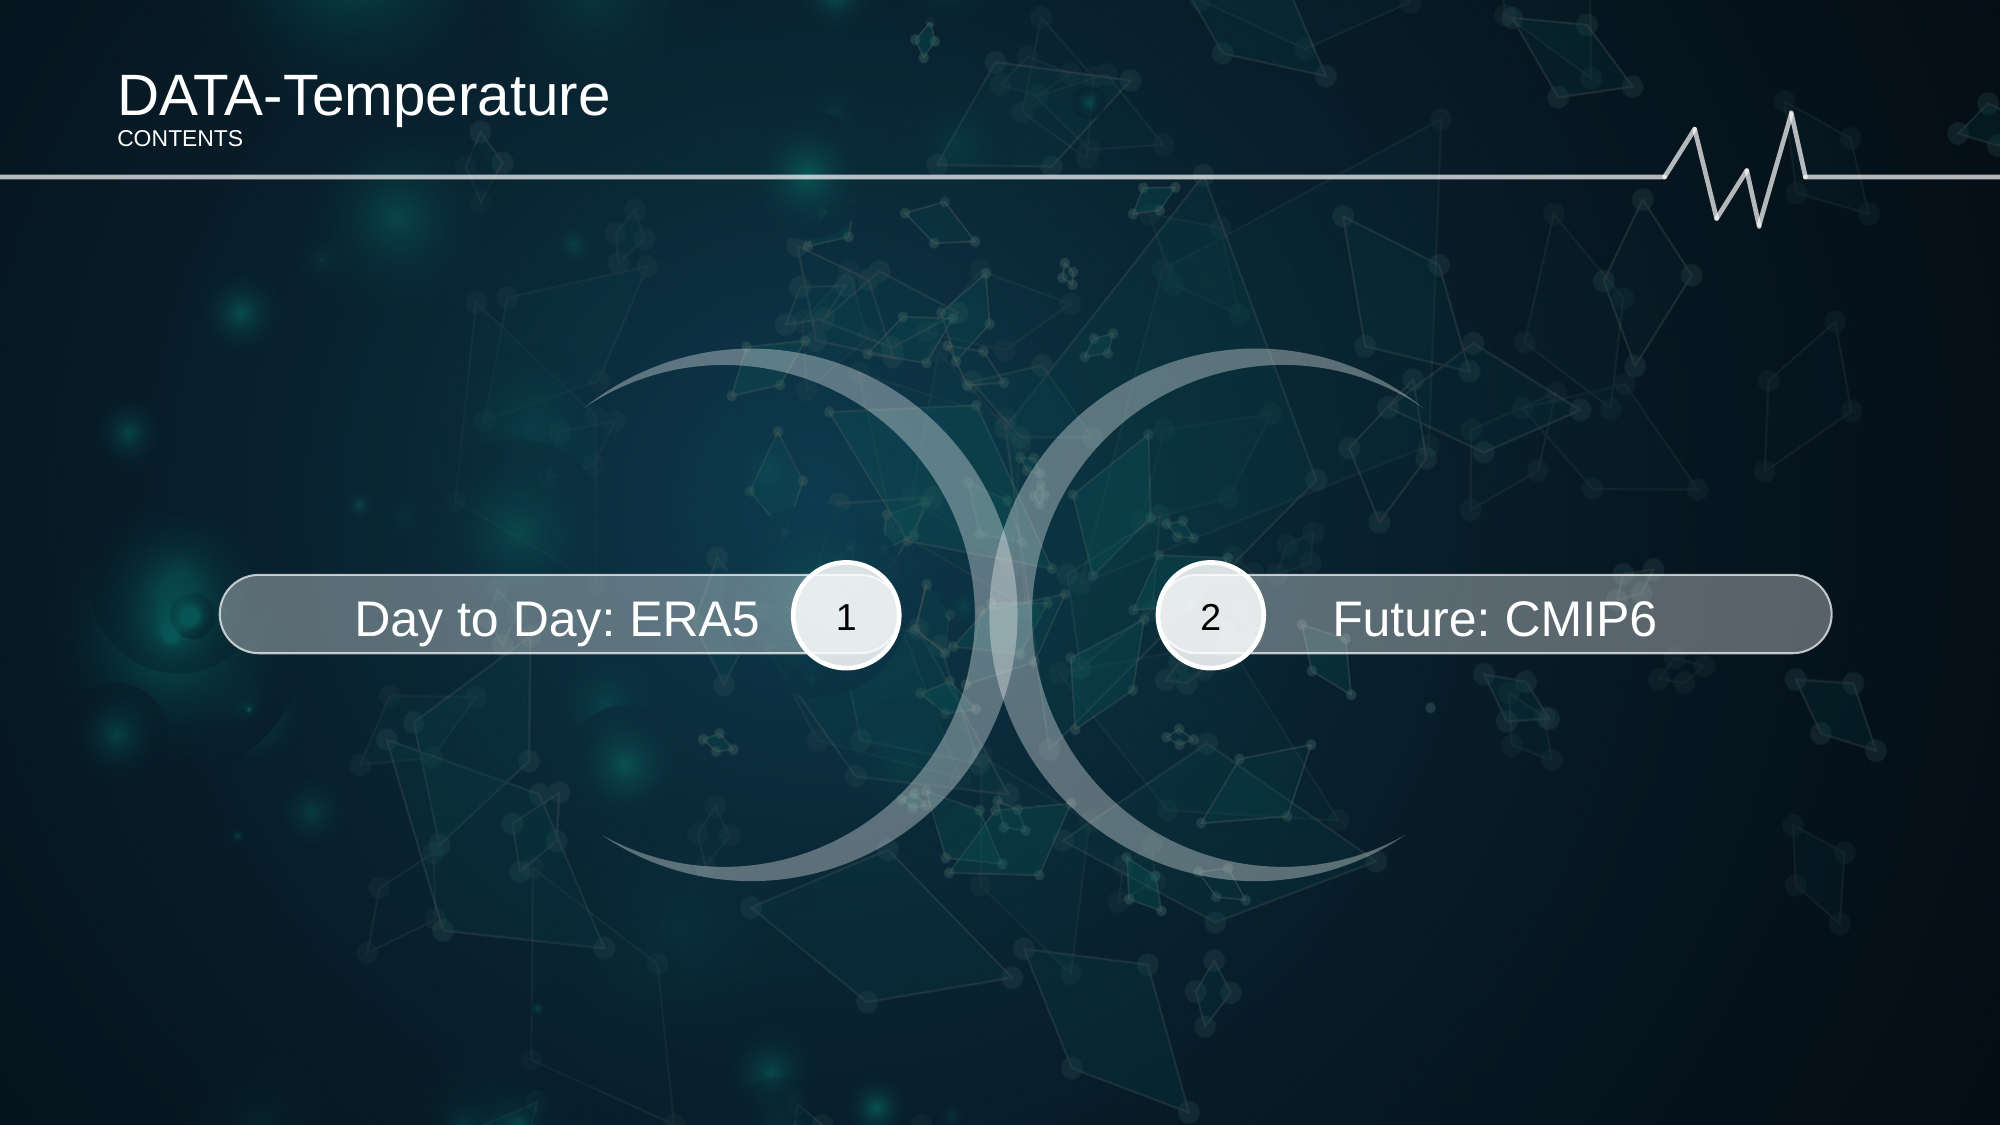

DATA-Temperature

CONTENTS

1

Day to Day: ERA5
2

Future: CMIP6